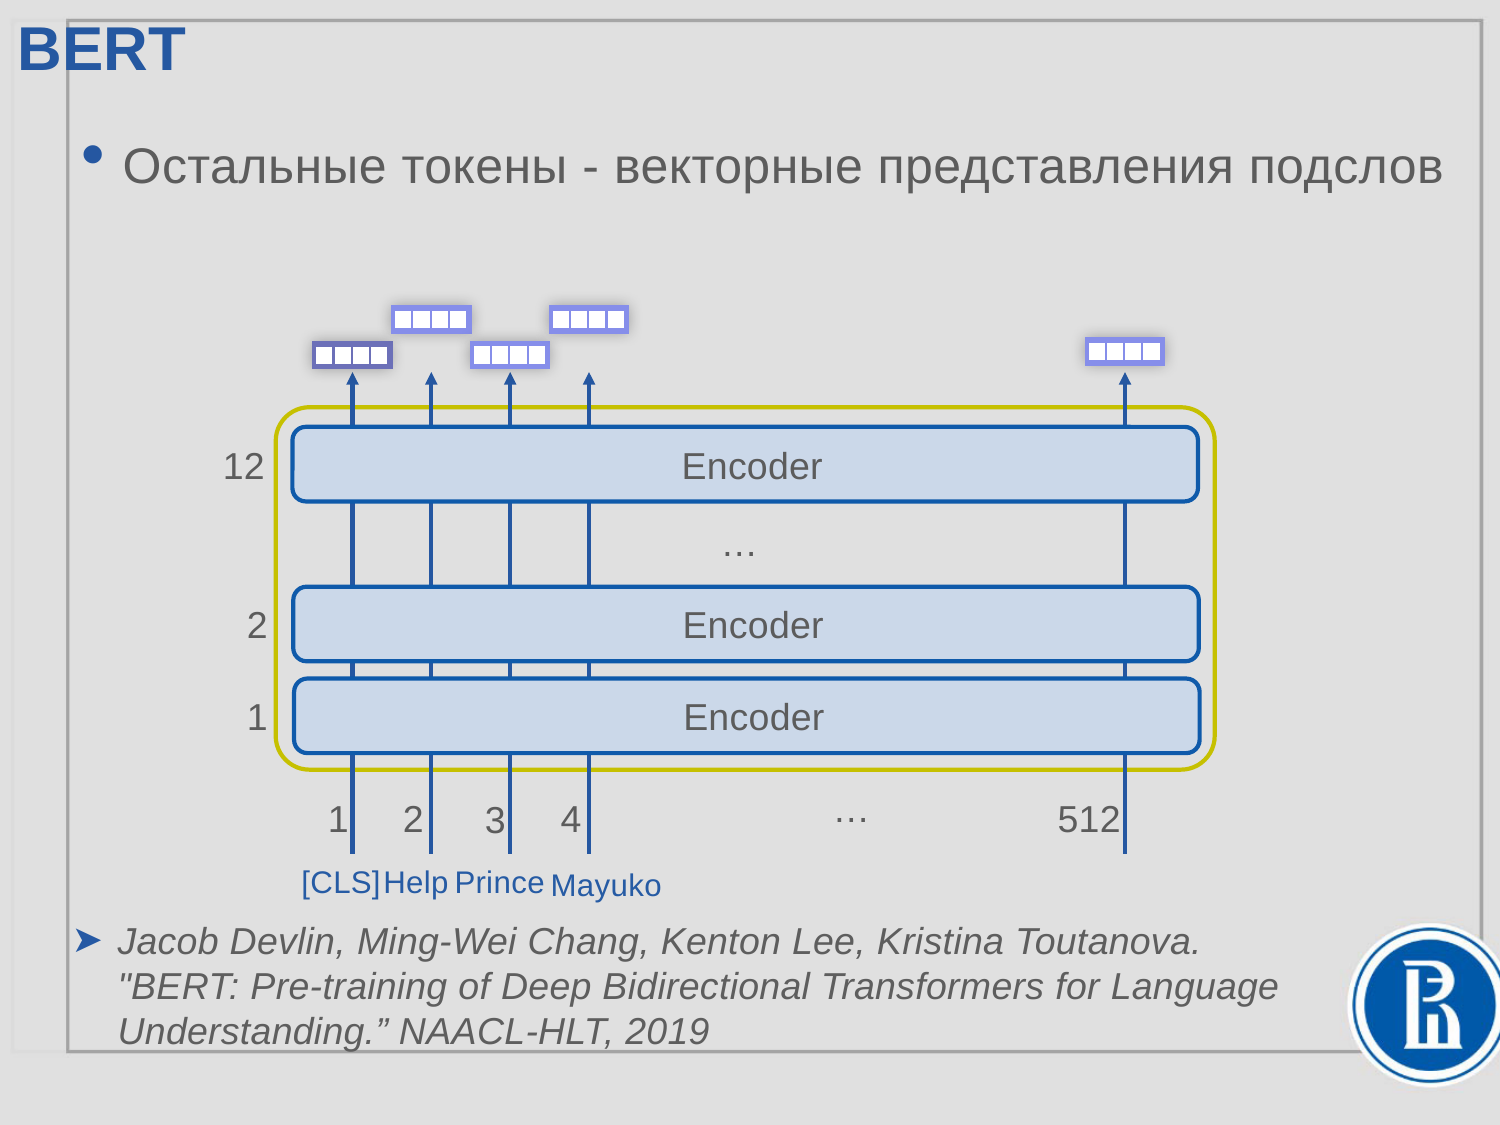

BERT
Остальные токены - векторные представления подслов

12
Encoder
…

2
Encoder

1
Encoder
…
4
1
2
512
3
[CLS]
Help
Prince
Mayuko
Jacob Devlin, Ming-Wei Chang, Kenton Lee, Kristina Toutanova. "BERT: Pre-training of Deep Bidirectional Transformers for Language Understanding.” NAACL-HLT, 2019